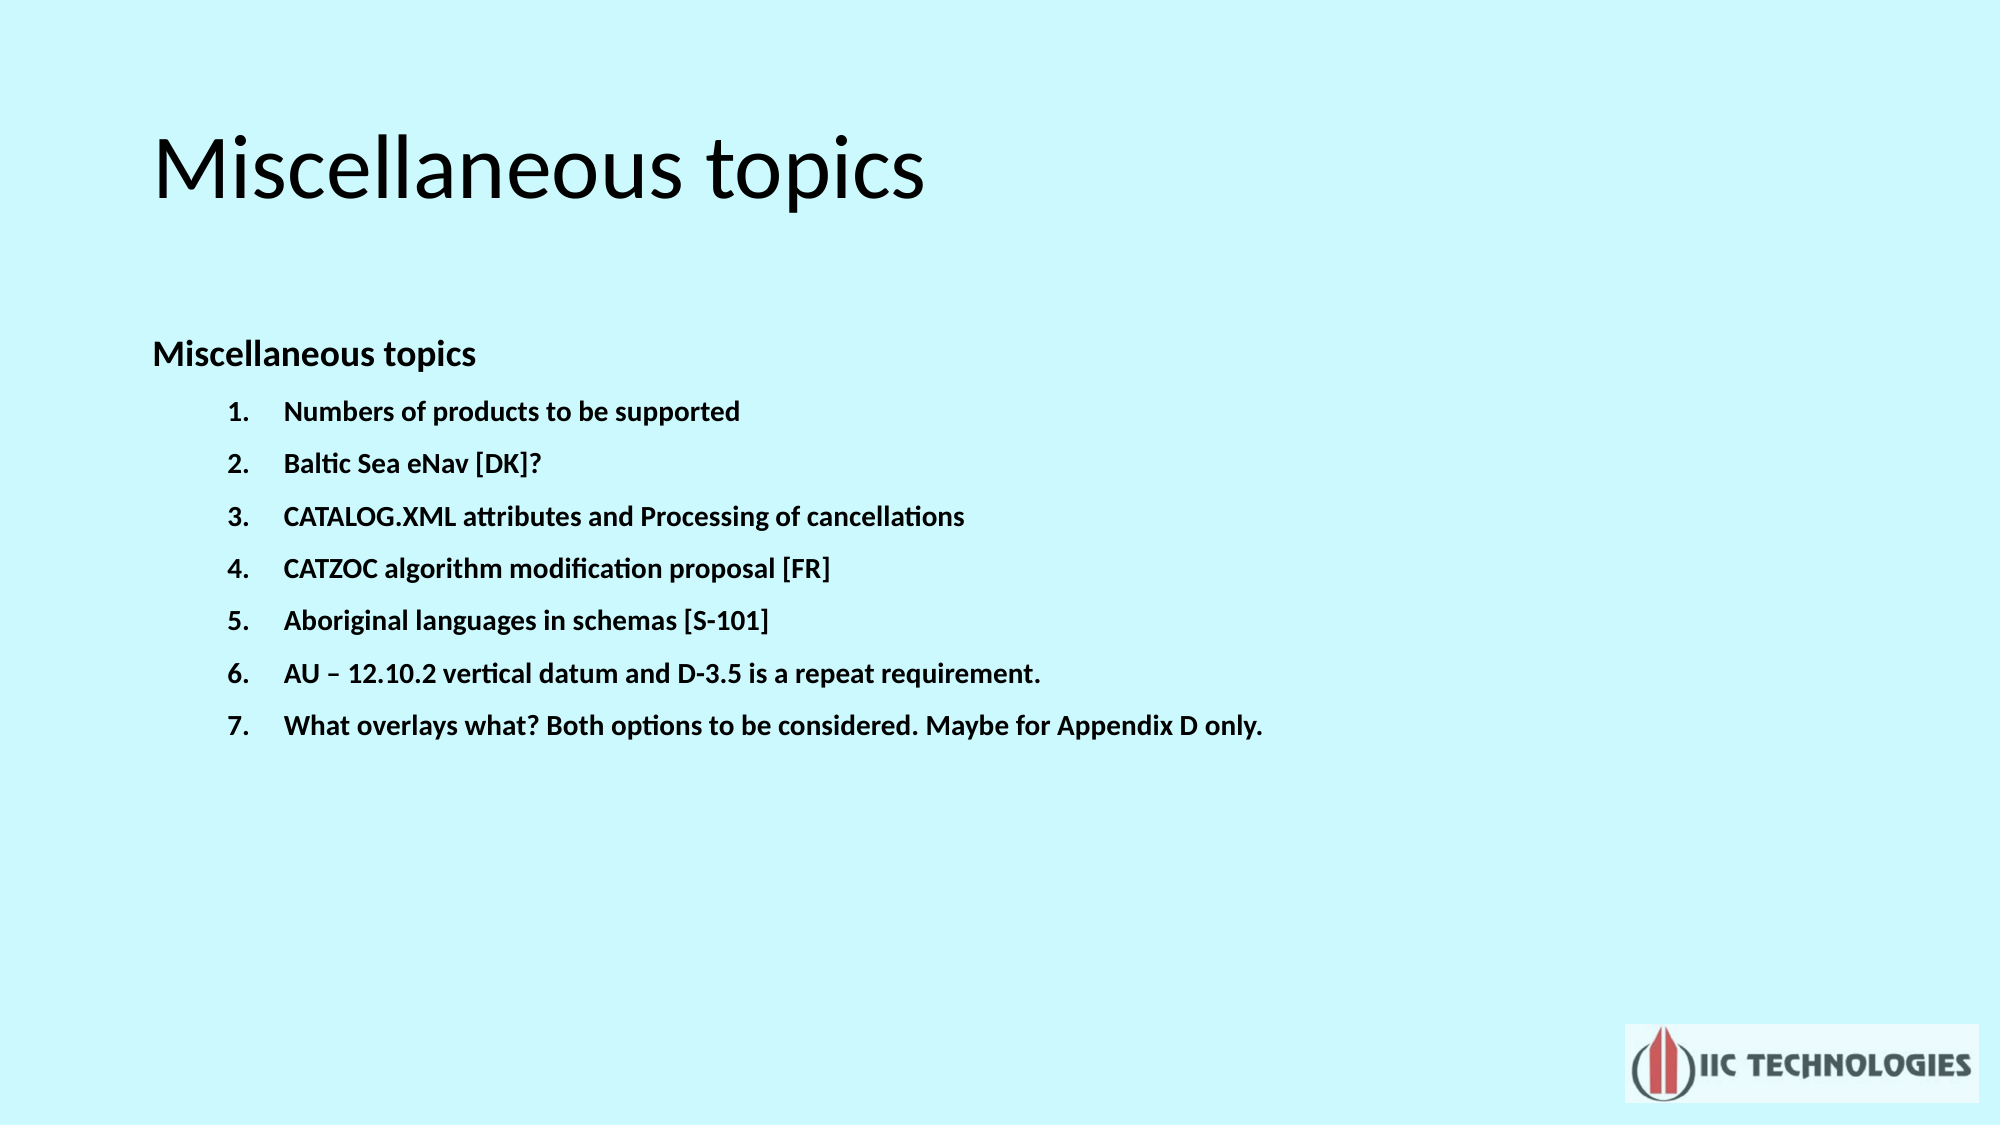

# Miscellaneous topics
Miscellaneous topics
Numbers of products to be supported
Baltic Sea eNav [DK]?
CATALOG.XML attributes and Processing of cancellations
CATZOC algorithm modification proposal [FR]
Aboriginal languages in schemas [S-101]
AU – 12.10.2 vertical datum and D-3.5 is a repeat requirement.
What overlays what? Both options to be considered. Maybe for Appendix D only.